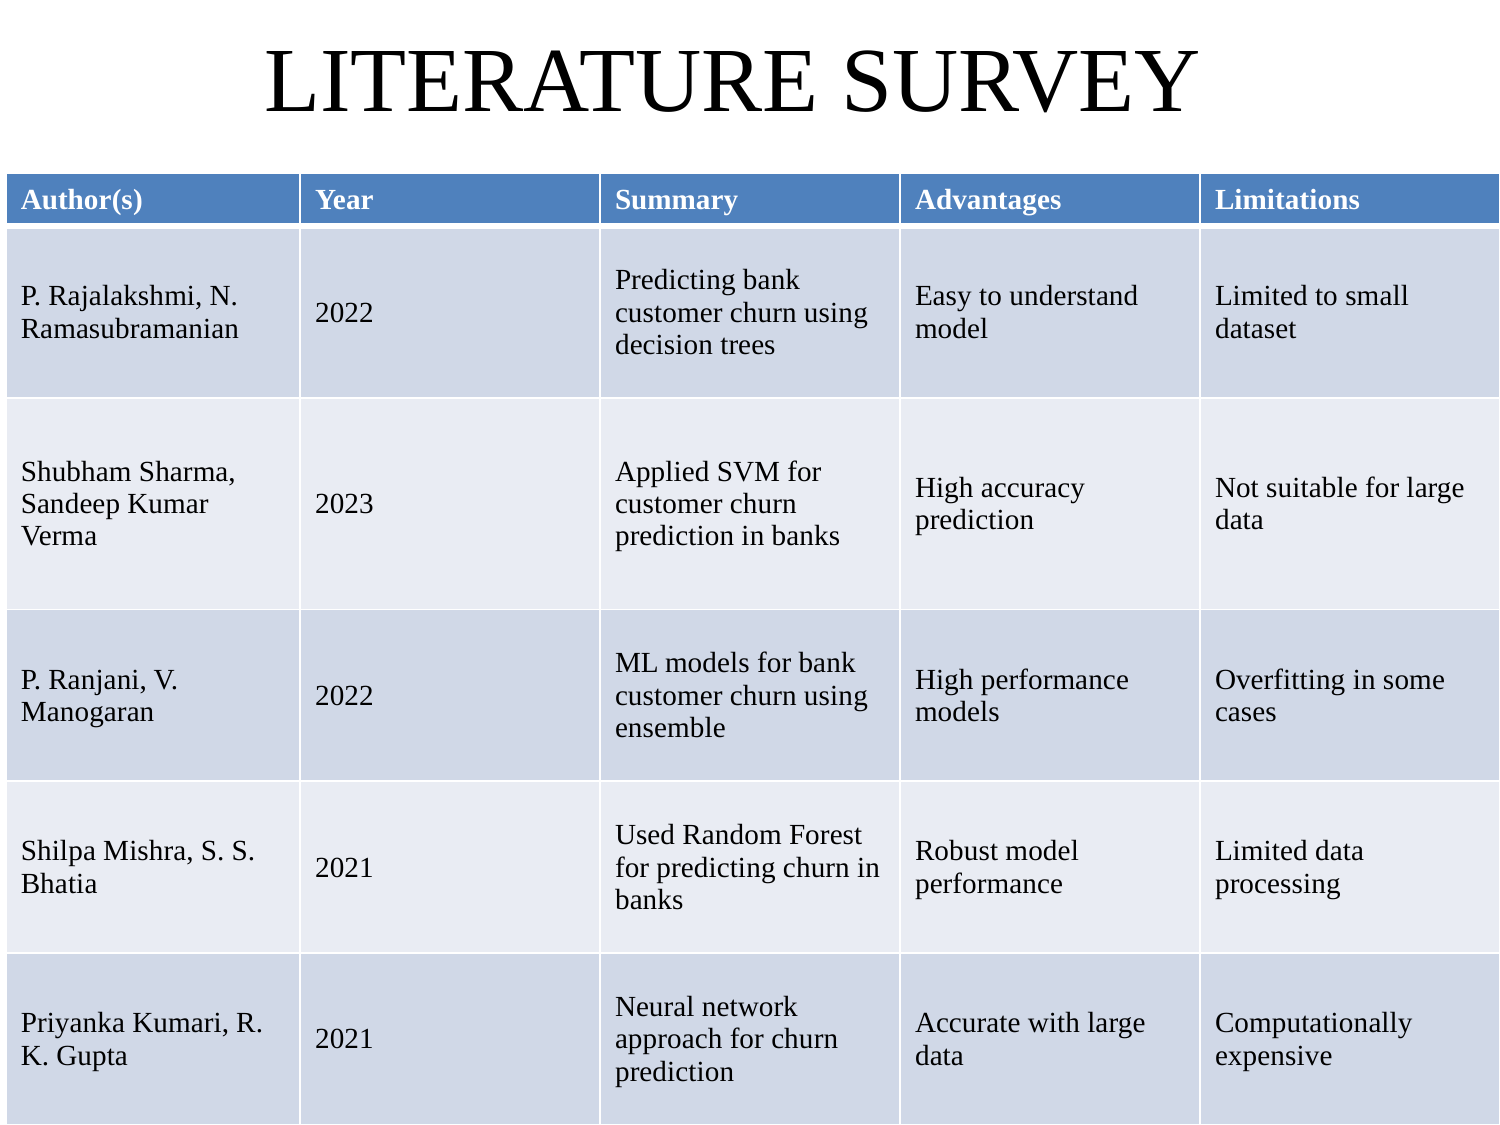

# LITERATURE SURVEY
| Author(s) | Year | Summary | Advantages | Limitations |
| --- | --- | --- | --- | --- |
| P. Rajalakshmi, N. Ramasubramanian | 2022 | Predicting bank customer churn using decision trees | Easy to understand model | Limited to small dataset |
| Shubham Sharma, Sandeep Kumar Verma | 2023 | Applied SVM for customer churn prediction in banks | High accuracy prediction | Not suitable for large data |
| P. Ranjani, V. Manogaran | 2022 | ML models for bank customer churn using ensemble | High performance models | Overfitting in some cases |
| Shilpa Mishra, S. S. Bhatia | 2021 | Used Random Forest for predicting churn in banks | Robust model performance | Limited data processing |
| Priyanka Kumari, R. K. Gupta | 2021 | Neural network approach for churn prediction | Accurate with large data | Computationally expensive |